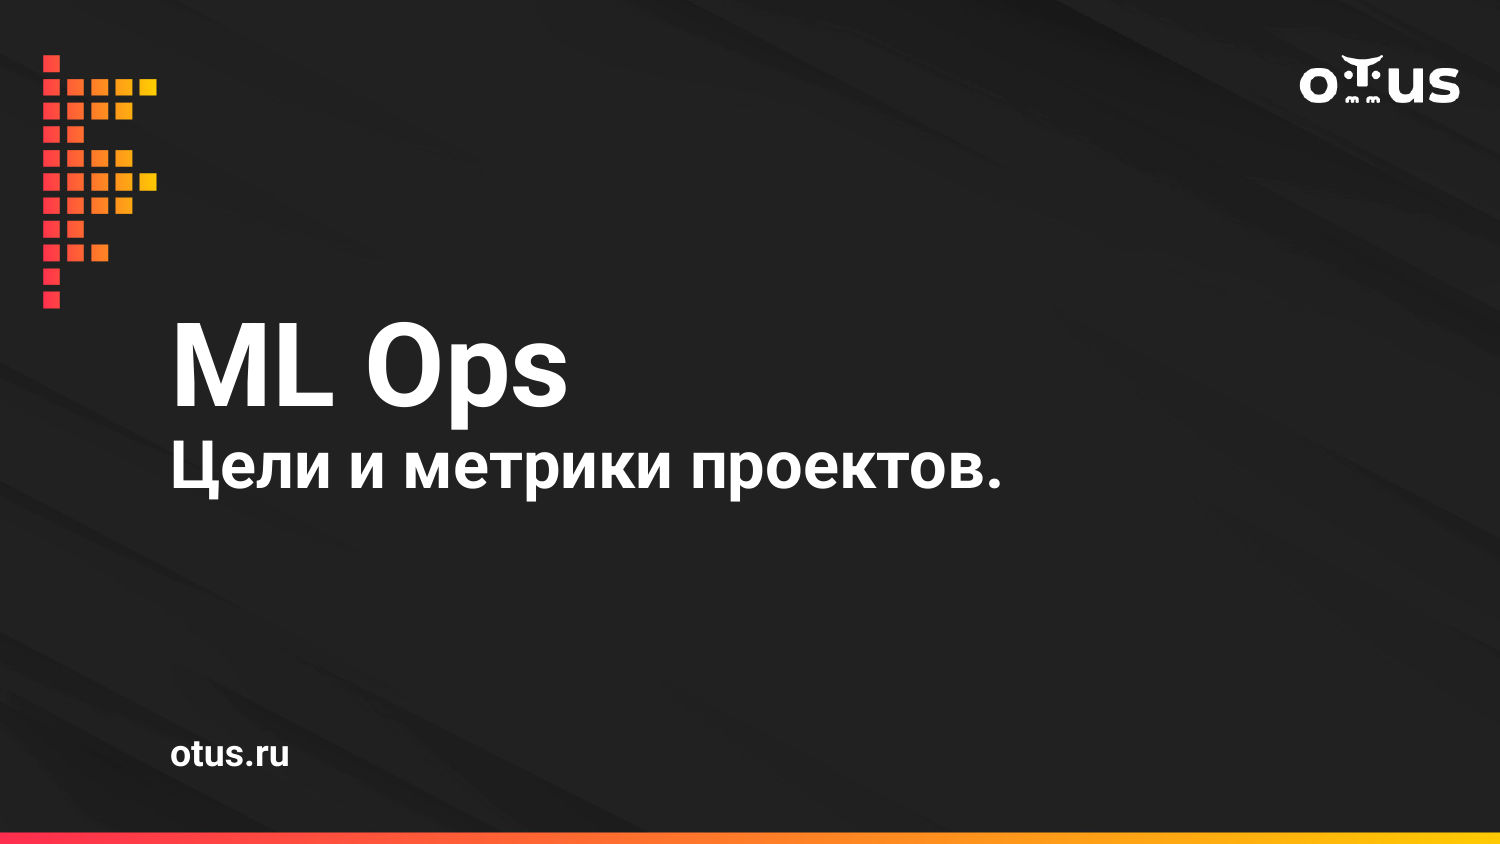

# ML Ops Цели и метрики проектов.
otus.ru